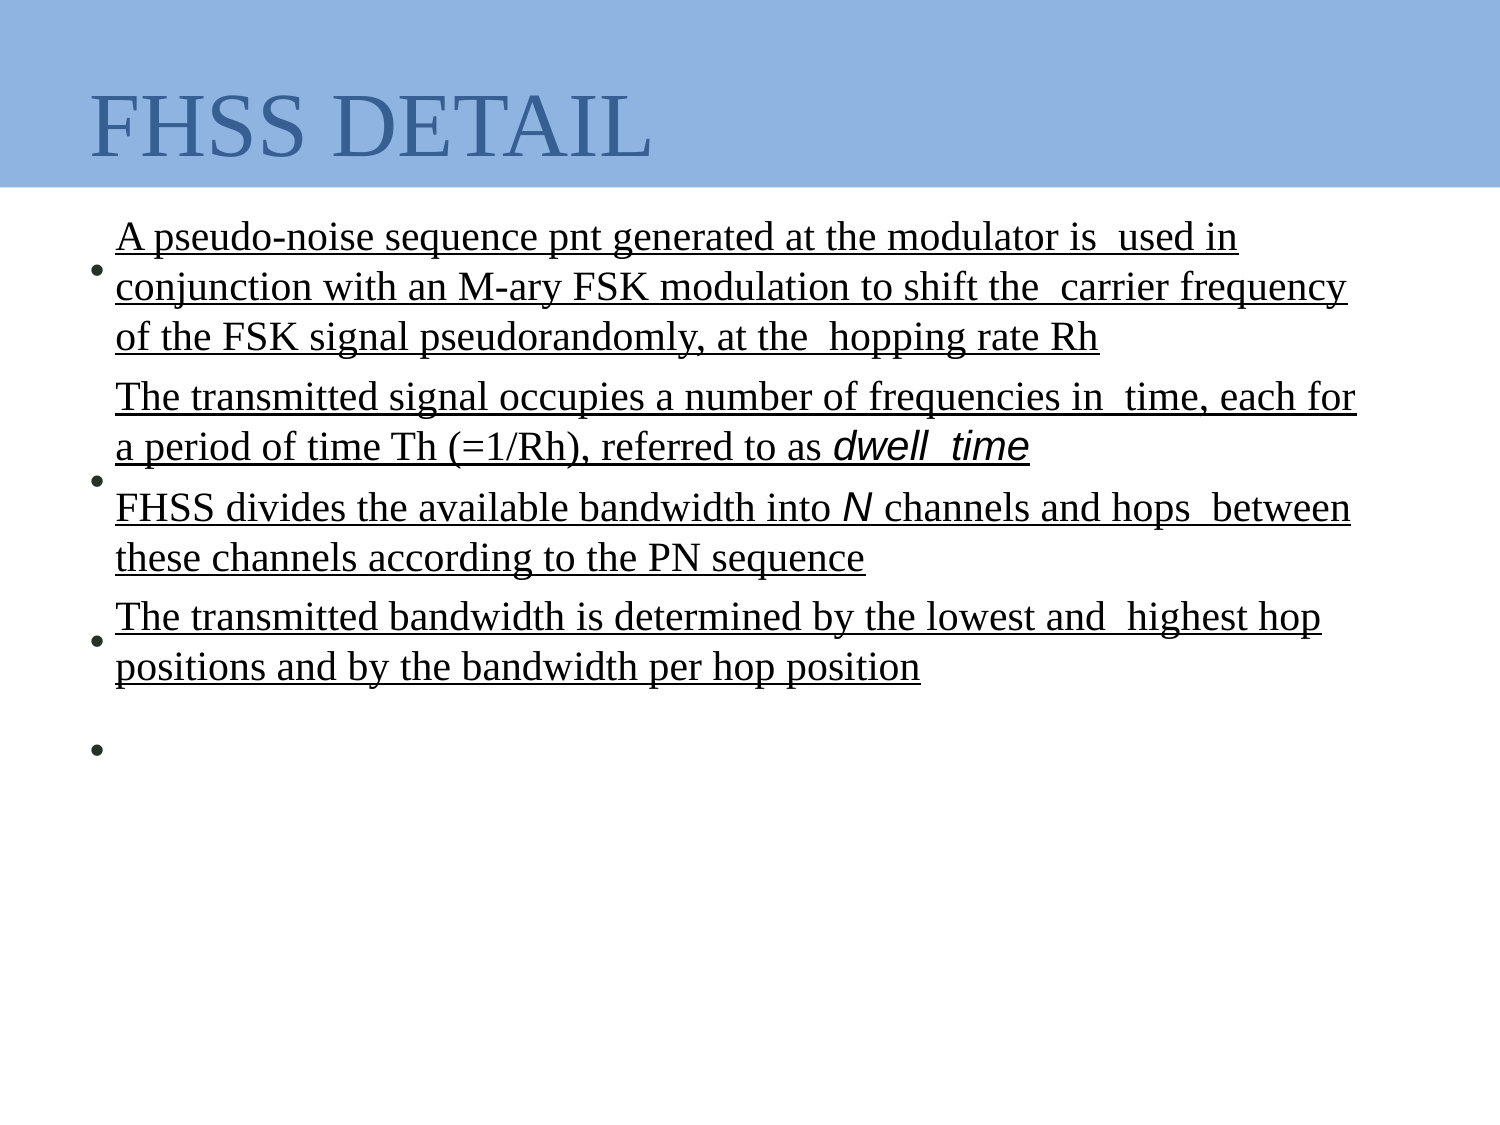

# FHSS DETAIL
A pseudo-noise sequence pnt generated at the modulator is  used in conjunction with an M-ary FSK modulation to shift the  carrier frequency of the FSK signal pseudorandomly, at the  hopping rate Rh
The transmitted signal occupies a number of frequencies in  time, each for a period of time Th (=1/Rh), referred to as dwell  time
FHSS divides the available bandwidth into N channels and hops  between these channels according to the PN sequence
The transmitted bandwidth is determined by the lowest and  highest hop positions and by the bandwidth per hop position
•
•
•
•